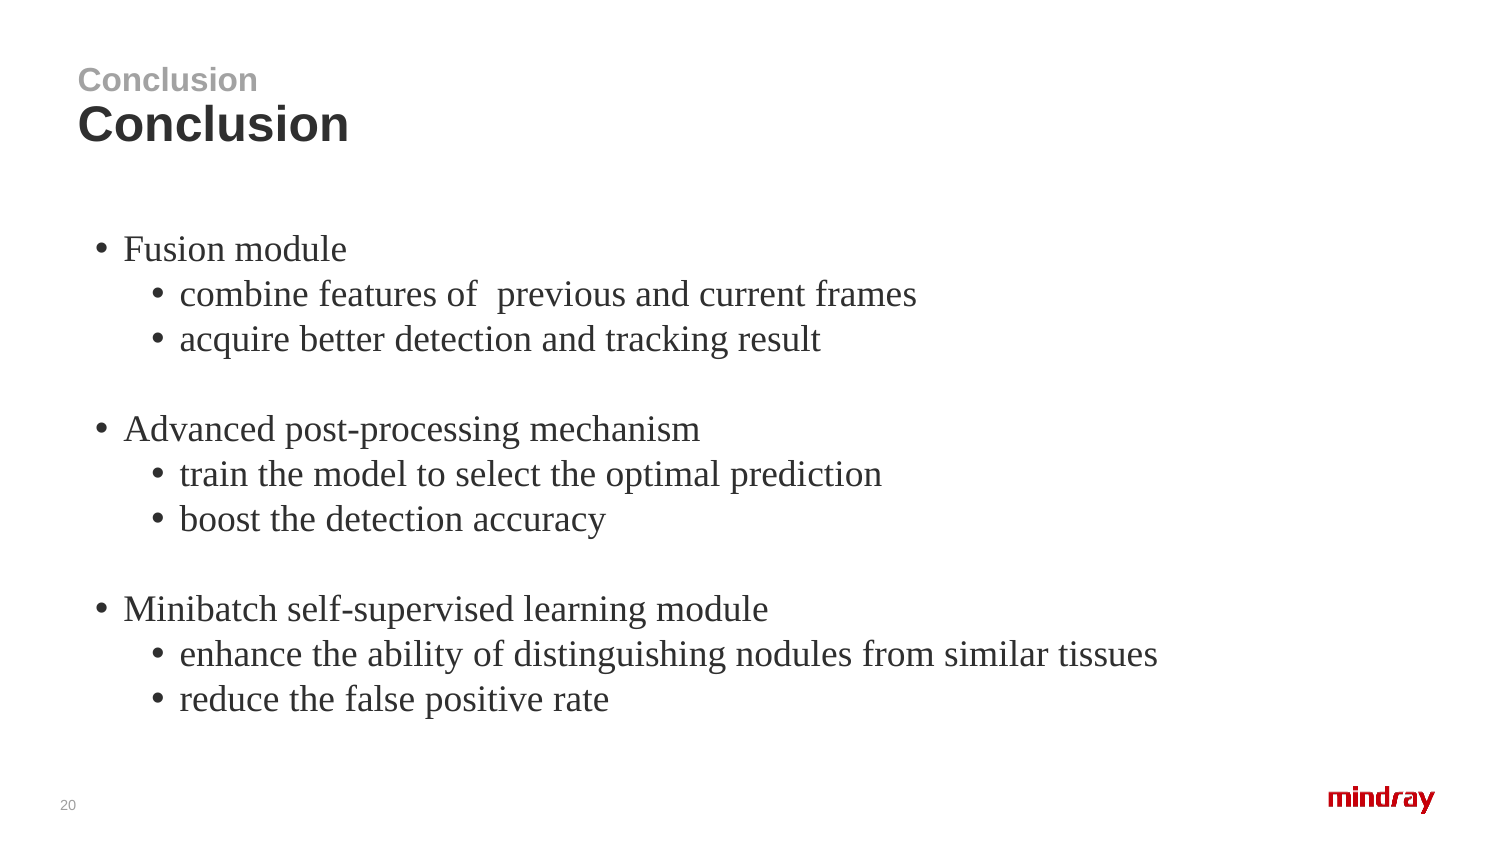

# Conclusion Conclusion
Fusion module
combine features of  previous and current frames
acquire better detection and tracking result

Advanced post-processing mechanism
train the model to select the optimal prediction
boost the detection accuracy

Minibatch self-supervised learning module
enhance the ability of distinguishing nodules from similar tissues
reduce the false positive rate
Potential of technology development needs to be harnessed to respond industry challenge
20